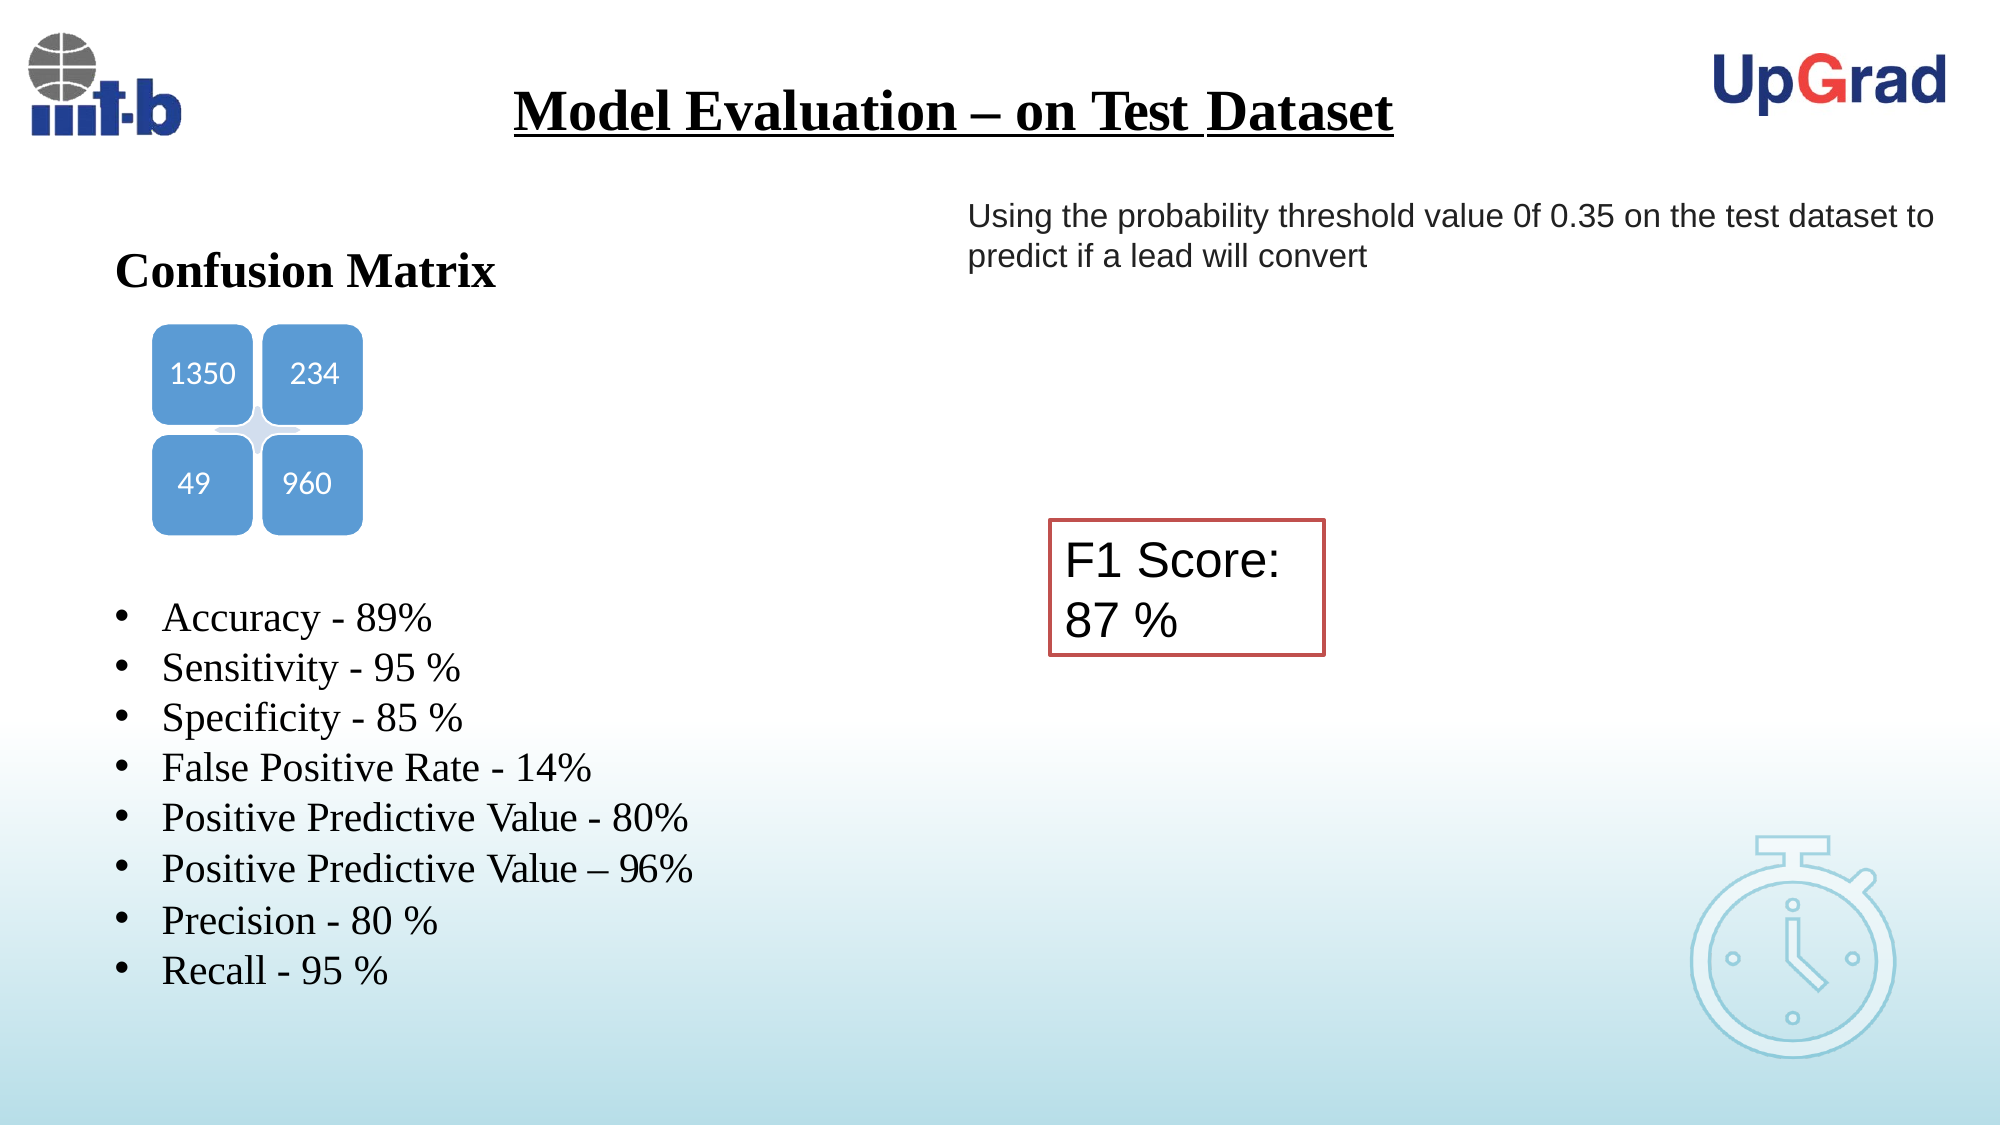

# Model Evaluation – on Test Dataset
Using the probability threshold value 0f 0.35 on the test dataset to predict if a lead will convert
Confusion Matrix

1350	234

49	960
F1 Score:
87 %
Accuracy - 89%
Sensitivity - 95 %
Specificity - 85 %
False Positive Rate - 14%
Positive Predictive Value - 80%
Positive Predictive Value – 96%
Precision - 80 %
Recall - 95 %